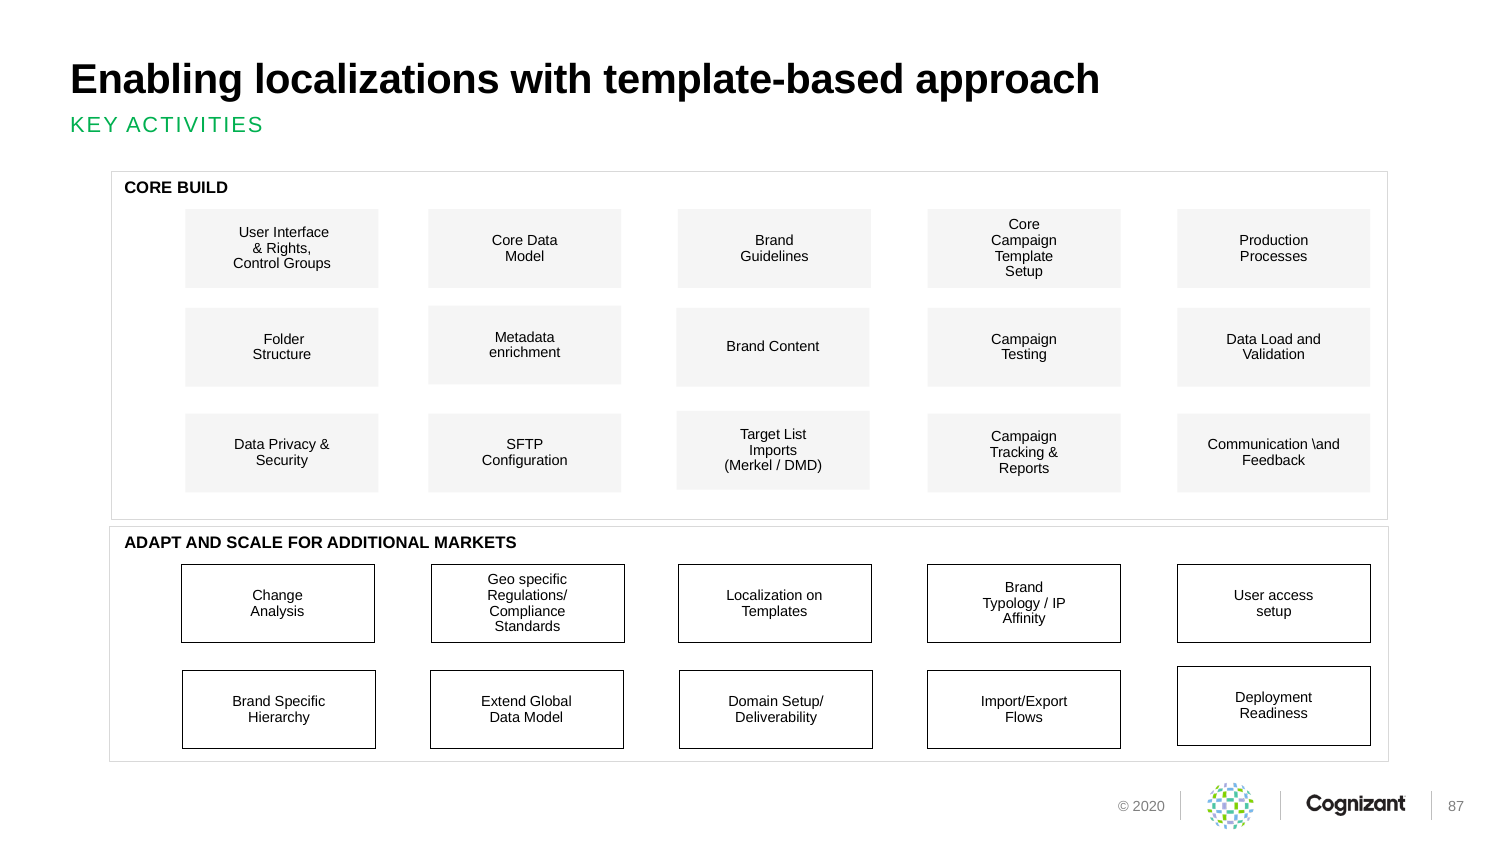

CORE BUILD
# Enabling localizations with template-based approach
Key activities

 User Interface & Rights, Control Groups
Core Data Model
Brand Guidelines
Core Campaign Template Setup
Production Processes
ADAPT AND SCALE FOR ADDITIONAL MARKETS
Metadata enrichment
 Folder Structure
Brand Content
Campaign Testing
Data Load and Validation
Target List Imports (Merkel / DMD)
Data Privacy & Security
SFTP Configuration
Campaign Tracking & Reports
Communication \and Feedback

Change Analysis
Geo specific Regulations/ Compliance Standards
Localization on Templates
Brand Typology / IP Affinity
User access setup
Deployment Readiness
Brand Specific Hierarchy
Extend Global Data Model
Domain Setup/ Deliverability
Import/Export Flows
87
© 2020